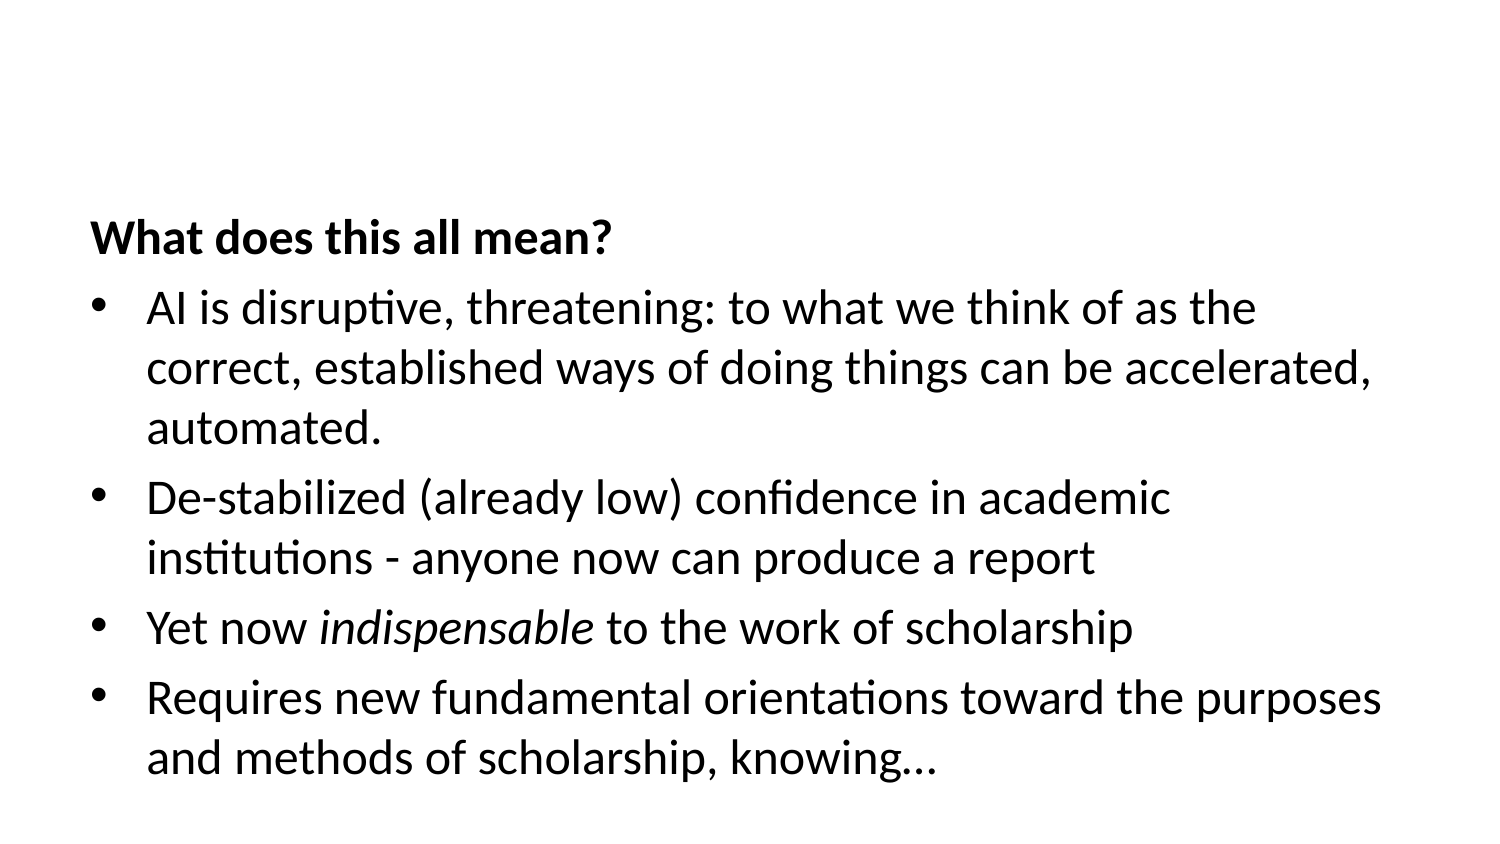

What does this all mean?
AI is disruptive, threatening: to what we think of as the correct, established ways of doing things can be accelerated, automated.
De-stabilized (already low) confidence in academic institutions - anyone now can produce a report
Yet now indispensable to the work of scholarship
Requires new fundamental orientations toward the purposes and methods of scholarship, knowing…